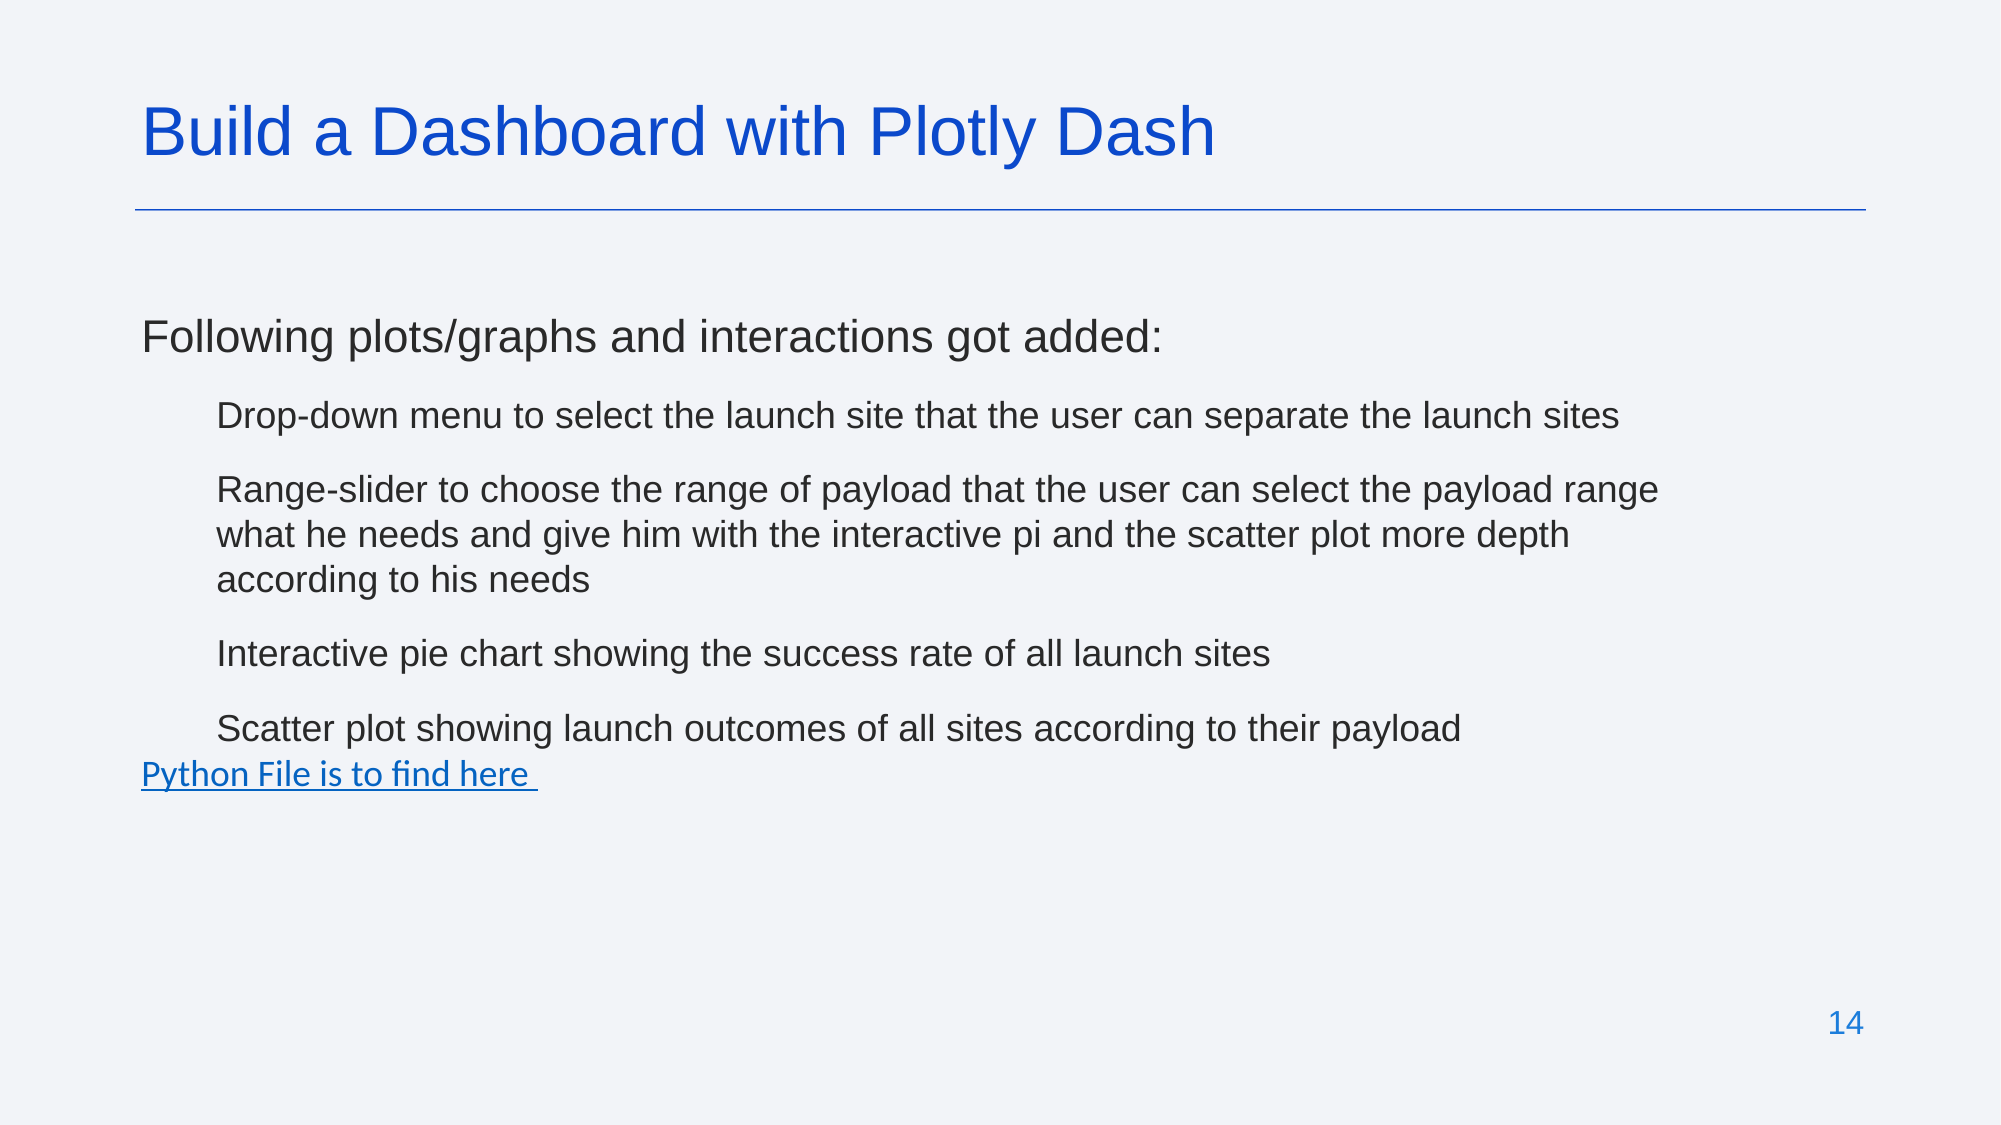

Build a Dashboard with Plotly Dash
Following plots/graphs and interactions got added:
Drop-down menu to select the launch site that the user can separate the launch sites
Range-slider to choose the range of payload that the user can select the payload range what he needs and give him with the interactive pi and the scatter plot more depth according to his needs
Interactive pie chart showing the success rate of all launch sites
Scatter plot showing launch outcomes of all sites according to their payload
Python File is to find here
14